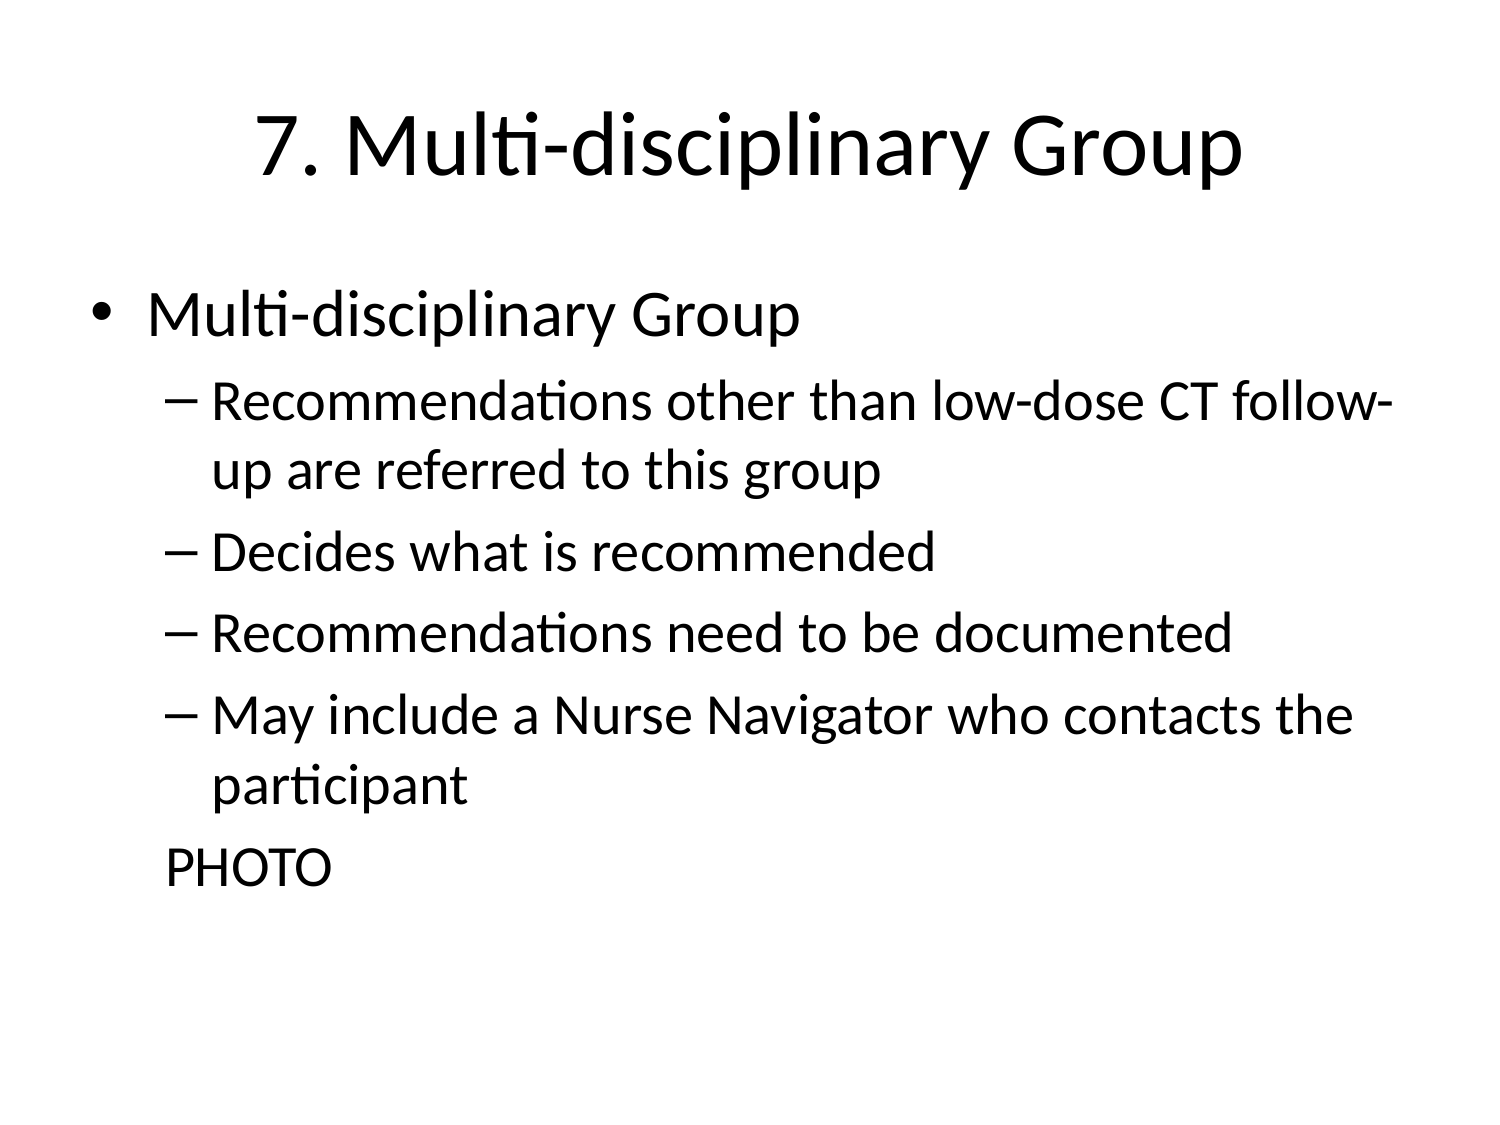

# 7. Multi-disciplinary Group
Multi-disciplinary Group
Recommendations other than low-dose CT follow-up are referred to this group
Decides what is recommended
Recommendations need to be documented
May include a Nurse Navigator who contacts the participant
PHOTO